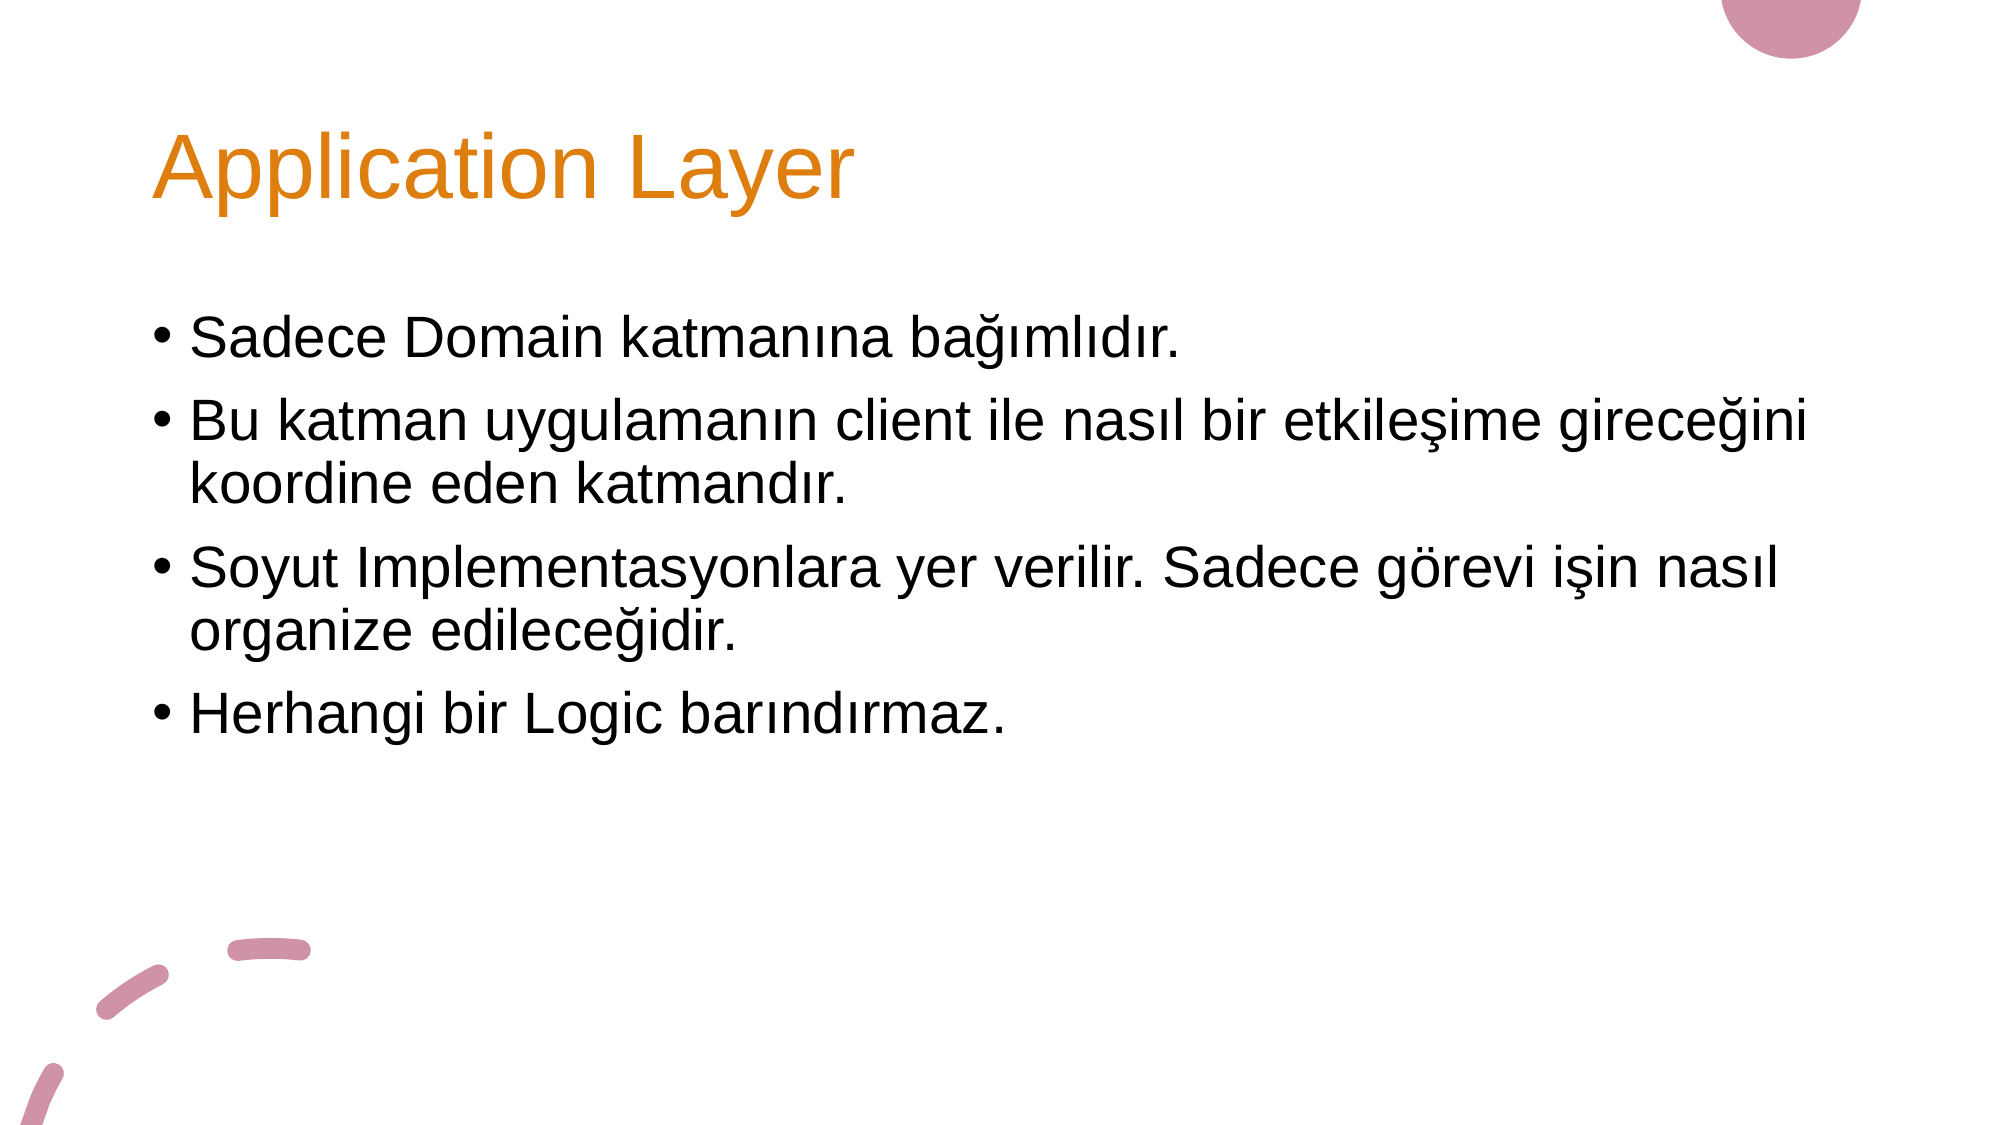

# Application Layer
Sadece Domain katmanına bağımlıdır.
Bu katman uygulamanın client ile nasıl bir etkileşime gireceğini koordine eden katmandır.
Soyut Implementasyonlara yer verilir. Sadece görevi işin nasıl organize edileceğidir.
Herhangi bir Logic barındırmaz.